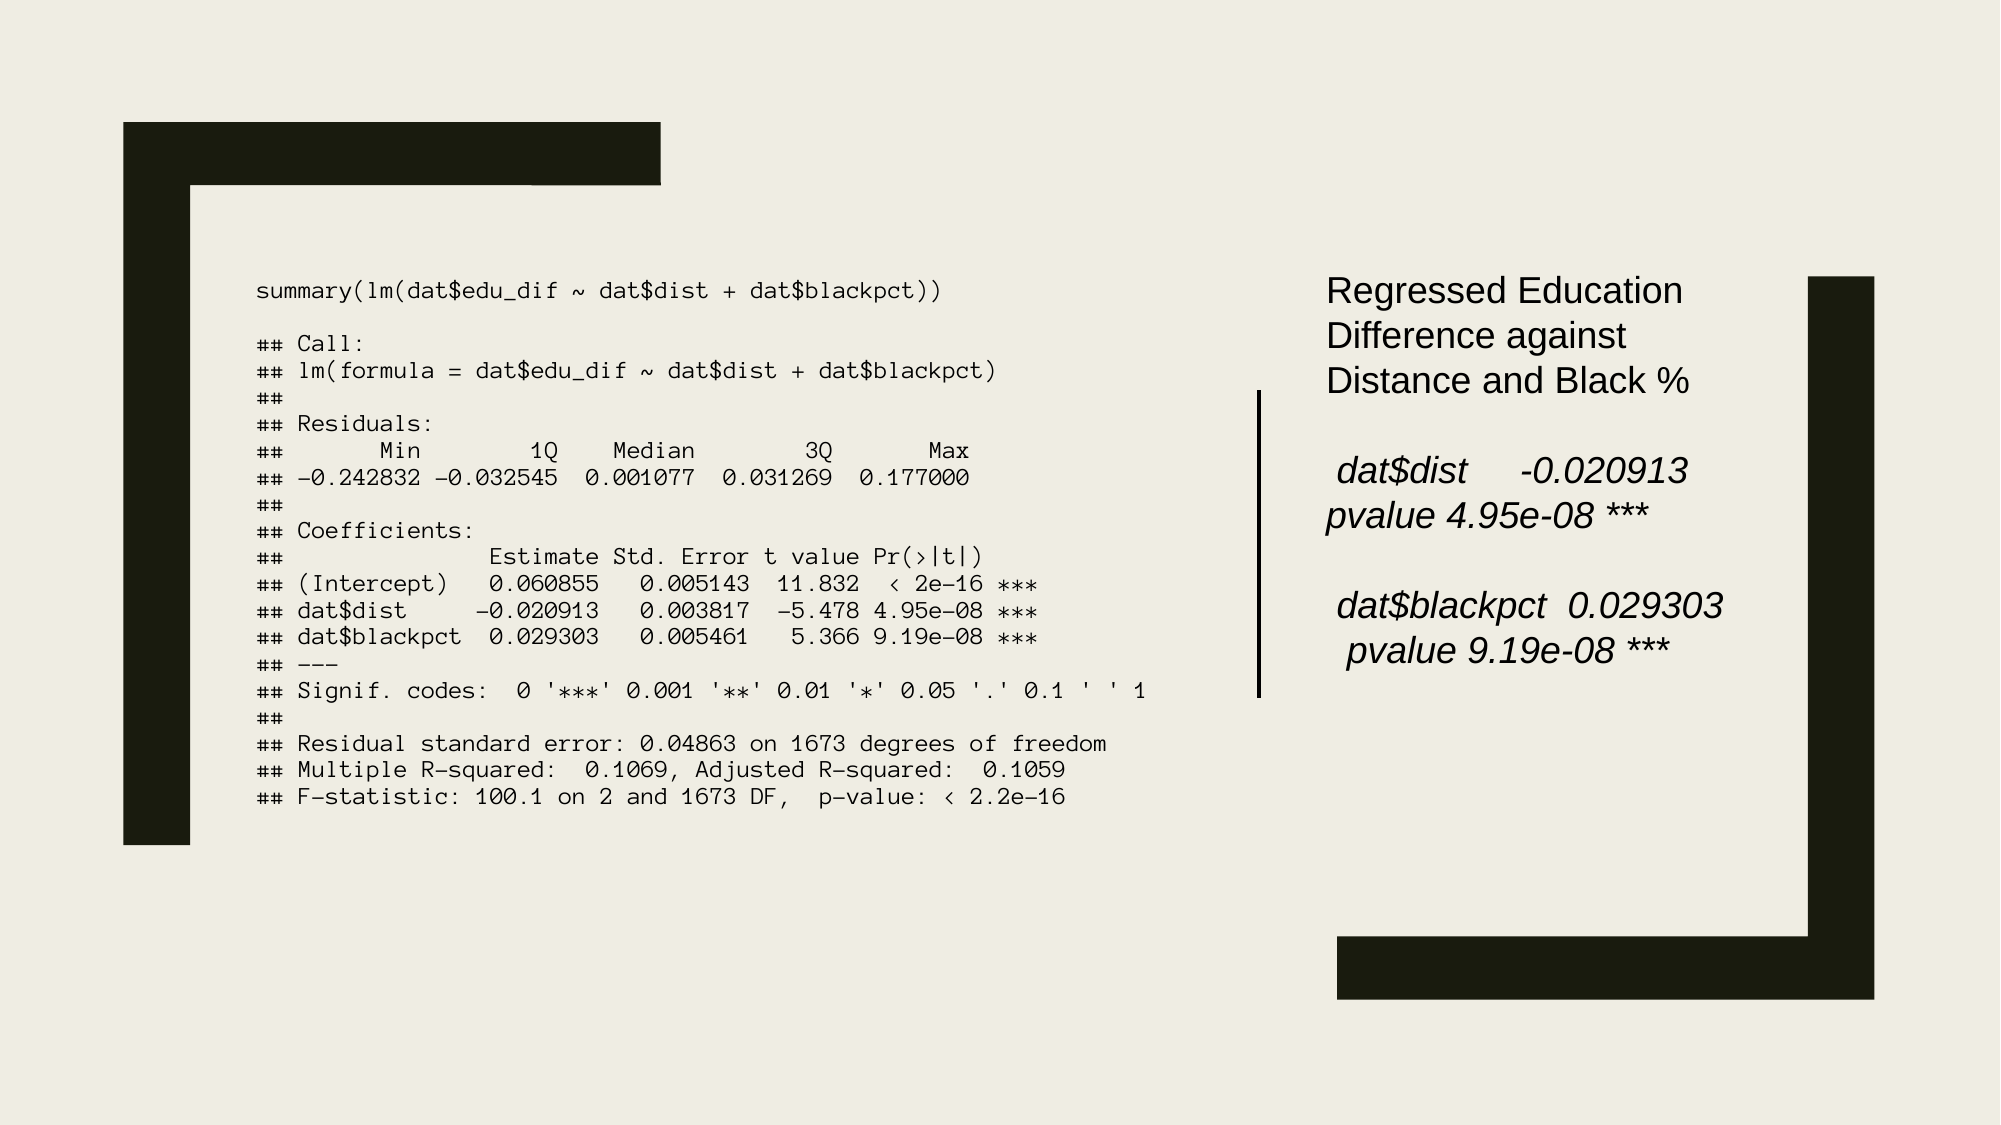

# summary(lm(dat$edu_dif ~ dat$dist + dat$blackpct)) ## Call: ## lm(formula = dat$edu_dif ~ dat$dist + dat$blackpct) ## ## Residuals: ##       Min        1Q    Median        3Q       Max ## -0.242832 -0.032545  0.001077  0.031269  0.177000 ## ## Coefficients: ##               Estimate Std. Error t value Pr(>|t|) ## (Intercept)   0.060855   0.005143  11.832  < 2e-16 *** ## dat$dist     -0.020913   0.003817  -5.478 4.95e-08 *** ## dat$blackpct  0.029303   0.005461   5.366 9.19e-08 *** ## --- ## Signif. codes:  0 '***' 0.001 '**' 0.01 '*' 0.05 '.' 0.1 ' ' 1 ## ## Residual standard error: 0.04863 on 1673 degrees of freedom ## Multiple R-squared:  0.1069, Adjusted R-squared:  0.1059 ## F-statistic: 100.1 on 2 and 1673 DF,  p-value: < 2.2e-16
Regressed Education Difference against Distance and Black %

 dat$dist     -0.020913 pvalue 4.95e-08 ***
 dat$blackpct  0.029303   pvalue 9.19e-08 ***